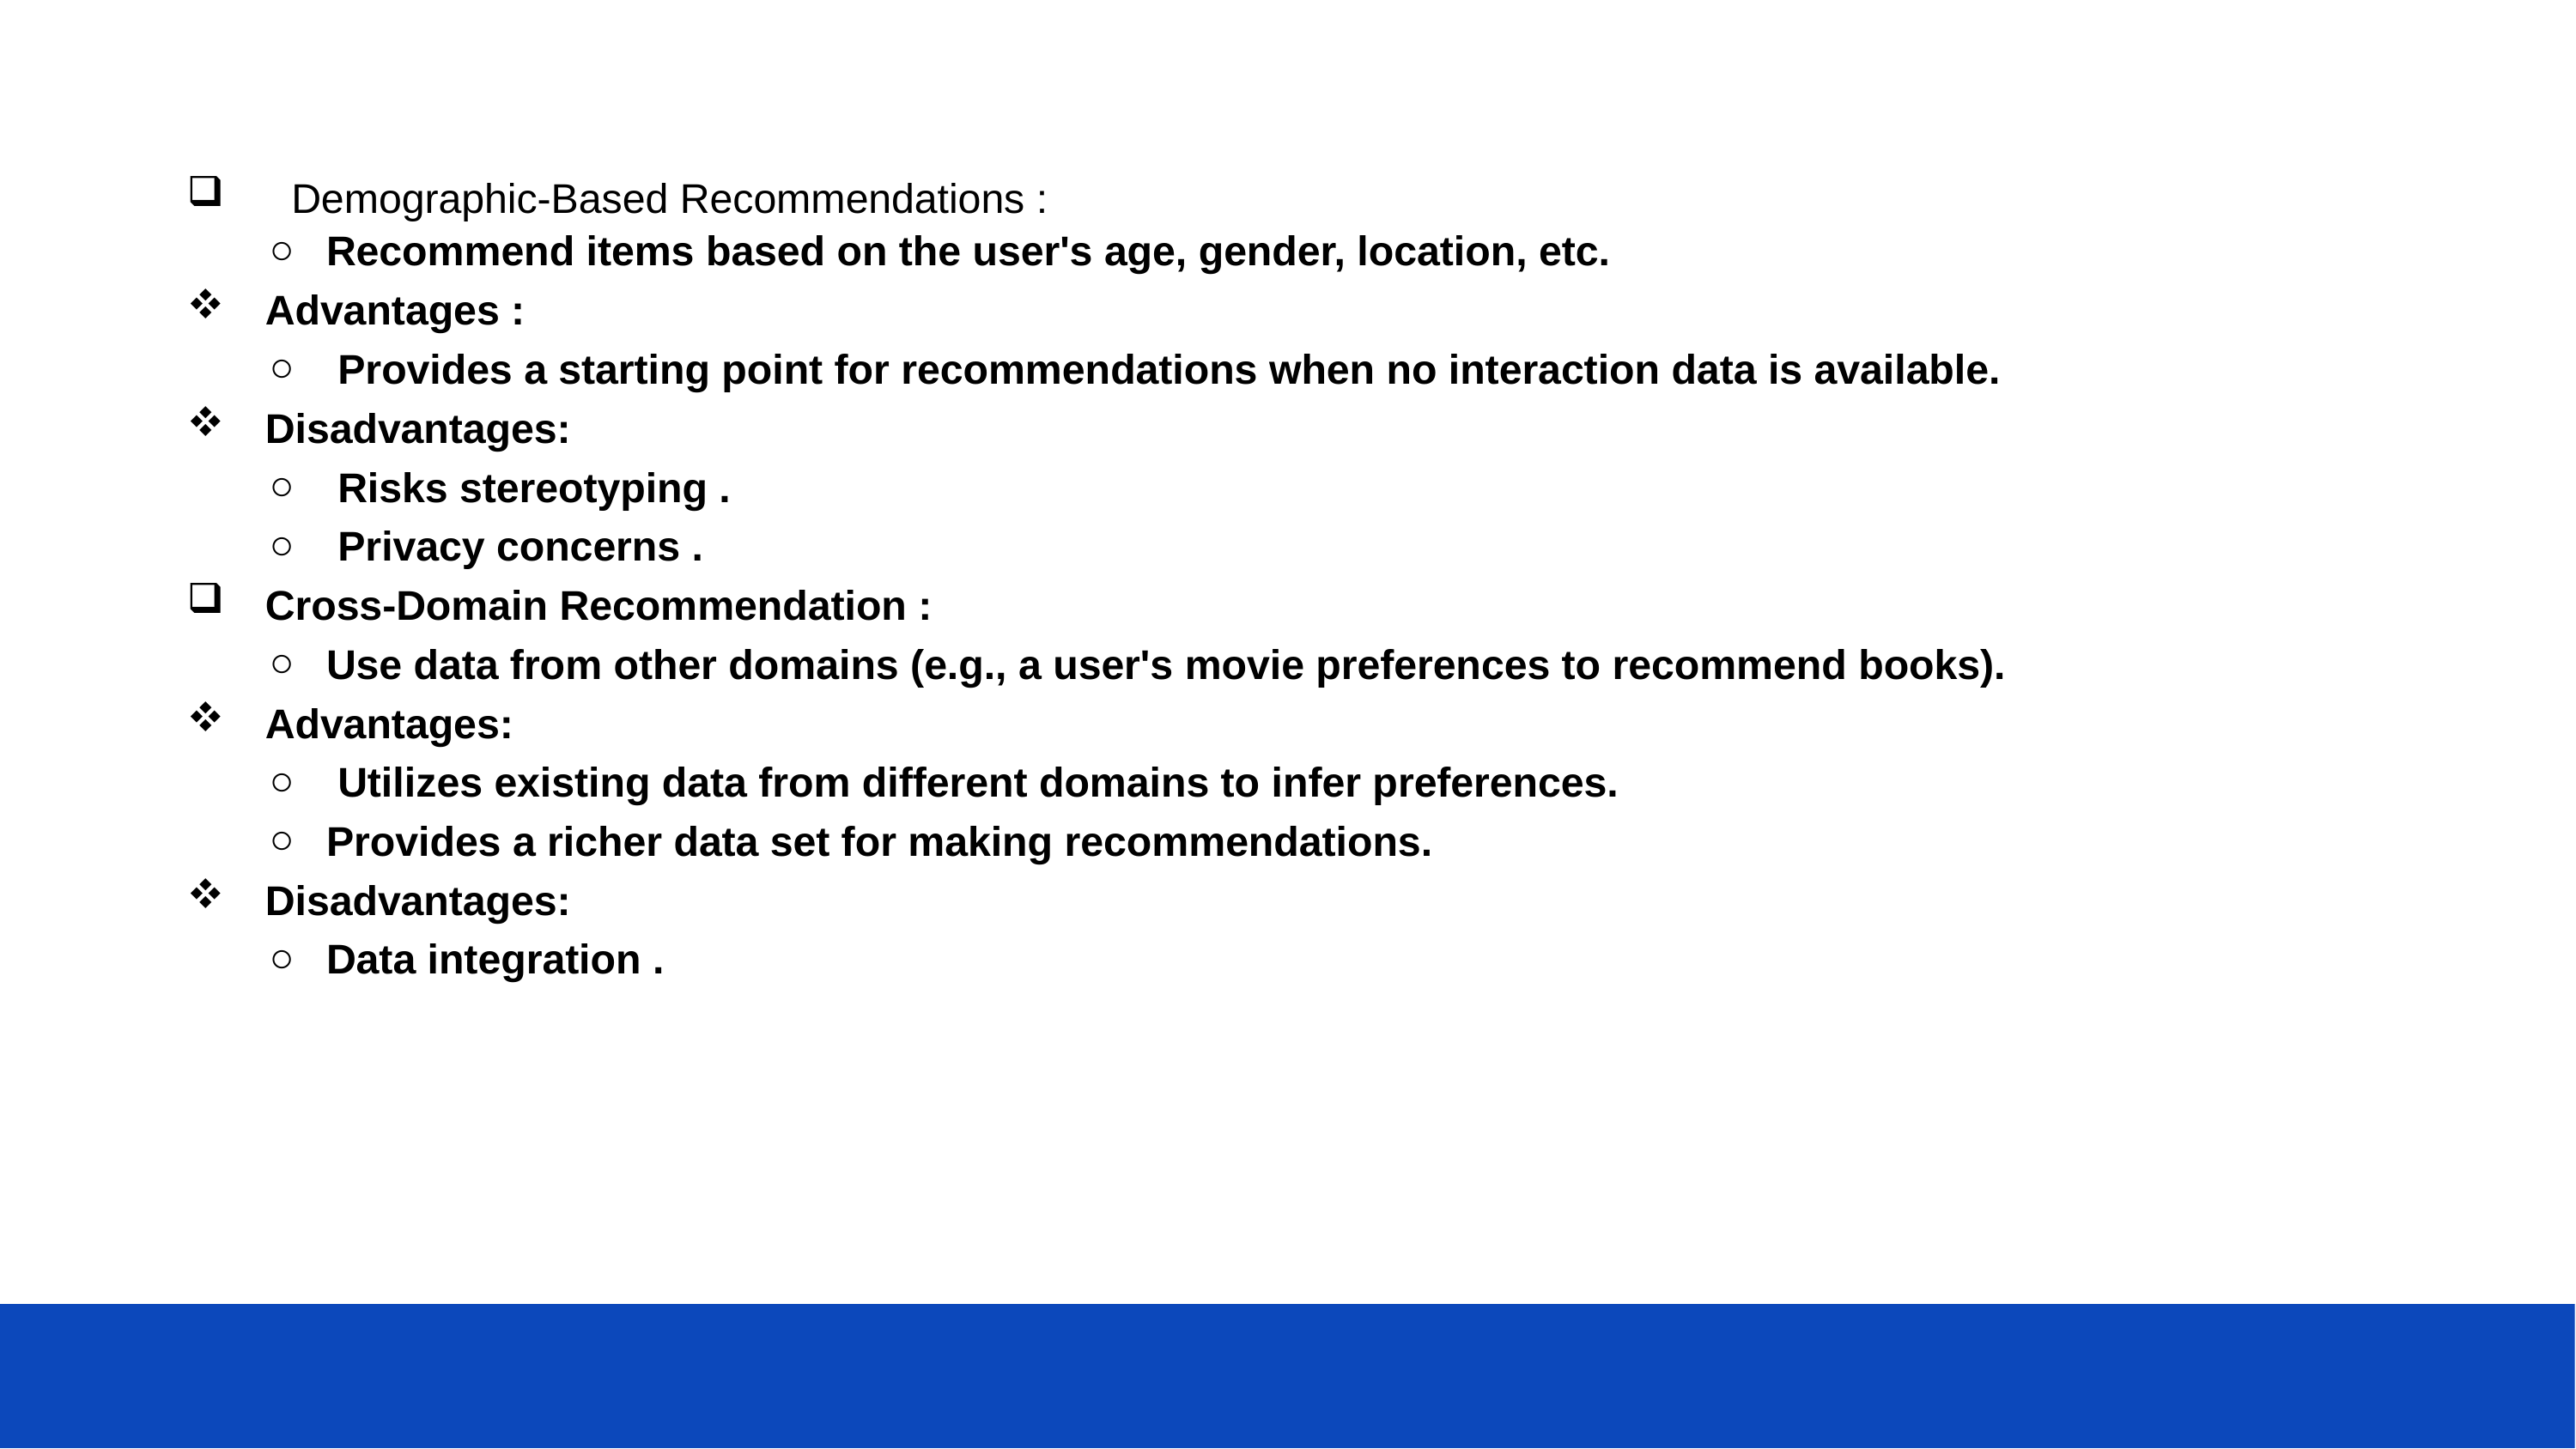

Demographic-Based Recommendations :
Recommend items based on the user's age, gender, location, etc.
Advantages :
 Provides a starting point for recommendations when no interaction data is available.
Disadvantages:
 Risks stereotyping .
 Privacy concerns .
Cross-Domain Recommendation :
Use data from other domains (e.g., a user's movie preferences to recommend books).
Advantages:
 Utilizes existing data from different domains to infer preferences.
Provides a richer data set for making recommendations.
Disadvantages:
Data integration .